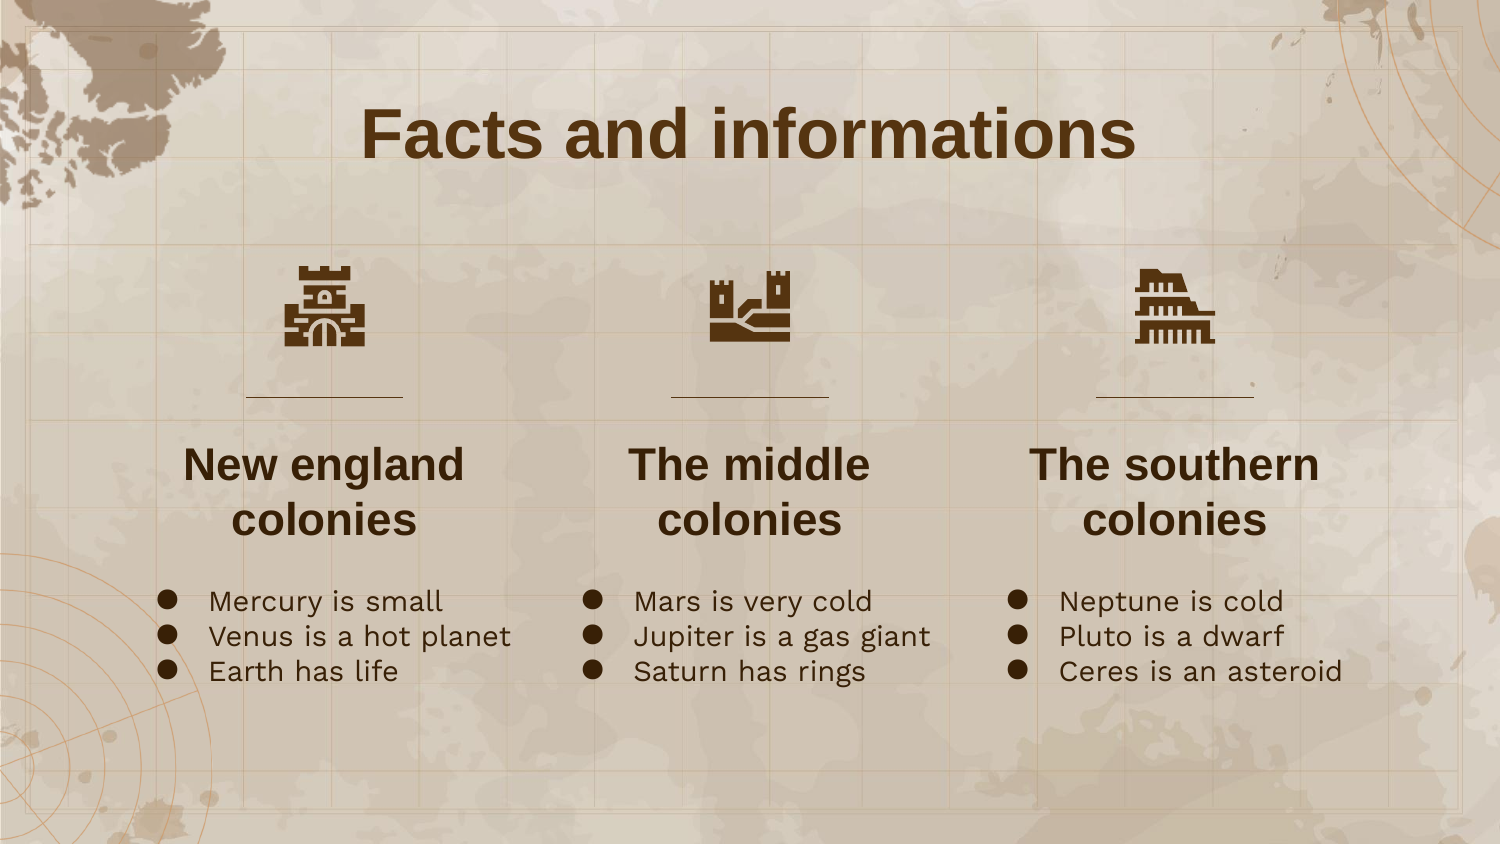

# Facts and informations

New england colonies
The middle colonies
The southern colonies
Mercury is small
Venus is a hot planet
Earth has life
Mars is very cold
Jupiter is a gas giant
Saturn has rings
Neptune is cold
Pluto is a dwarf
Ceres is an asteroid